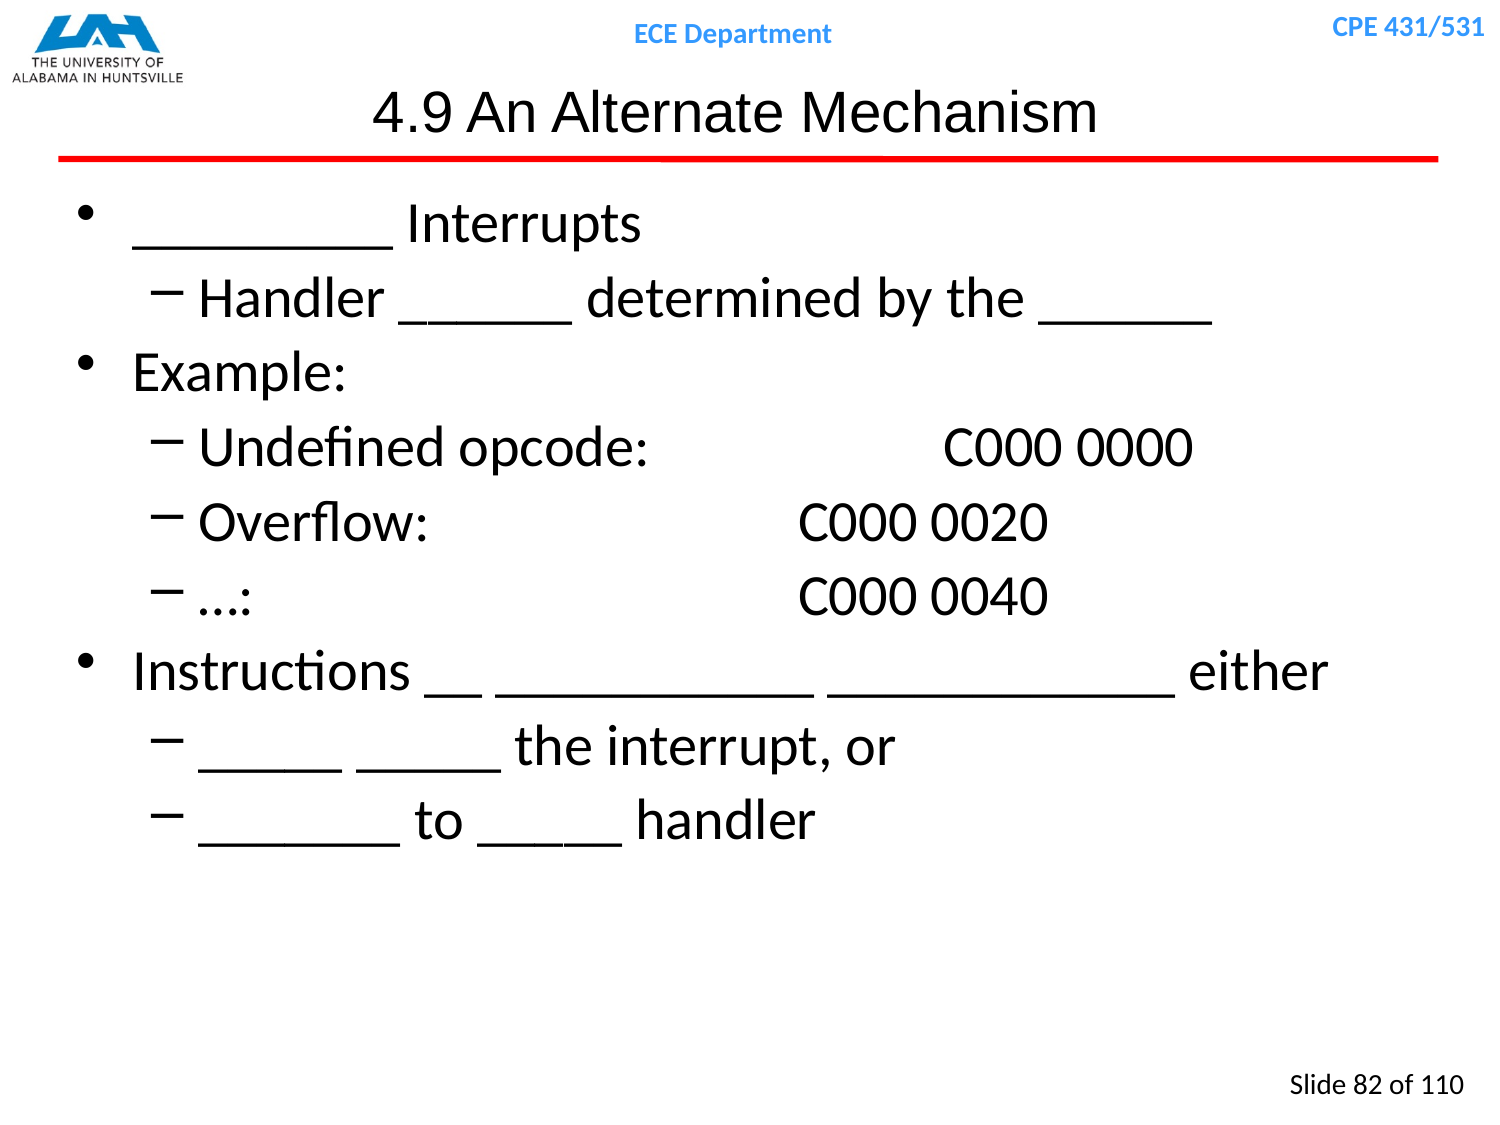

# 4.9 An Alternate Mechanism
_________ Interrupts
Handler ______ determined by the ______
Example:
Undefined opcode:	           C000 0000
Overflow:			C000 0020
…:				C000 0040
Instructions __ ___________ ____________ either
_____ _____ the interrupt, or
_______ to _____ handler